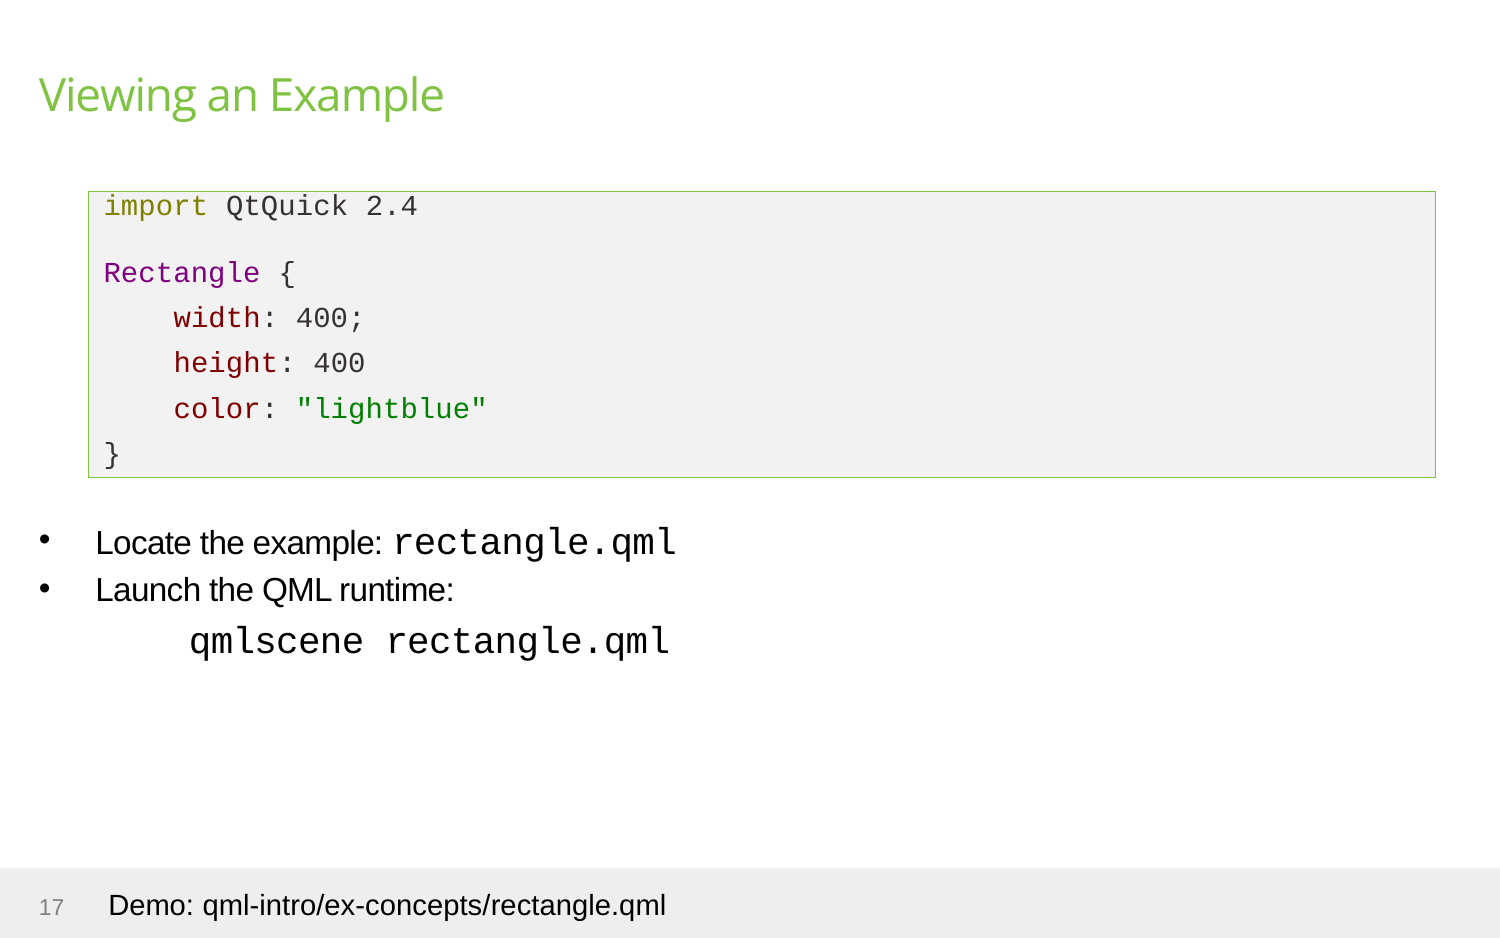

# Viewing an Example
import QtQuick 2.4
Rectangle {
    width: 400;
    height: 400
    color: "lightblue"
}
Locate the example: rectangle.qml
Launch the QML runtime:
	qmlscene rectangle.qml

17
Demo: qml-intro/ex-concepts/rectangle.qml